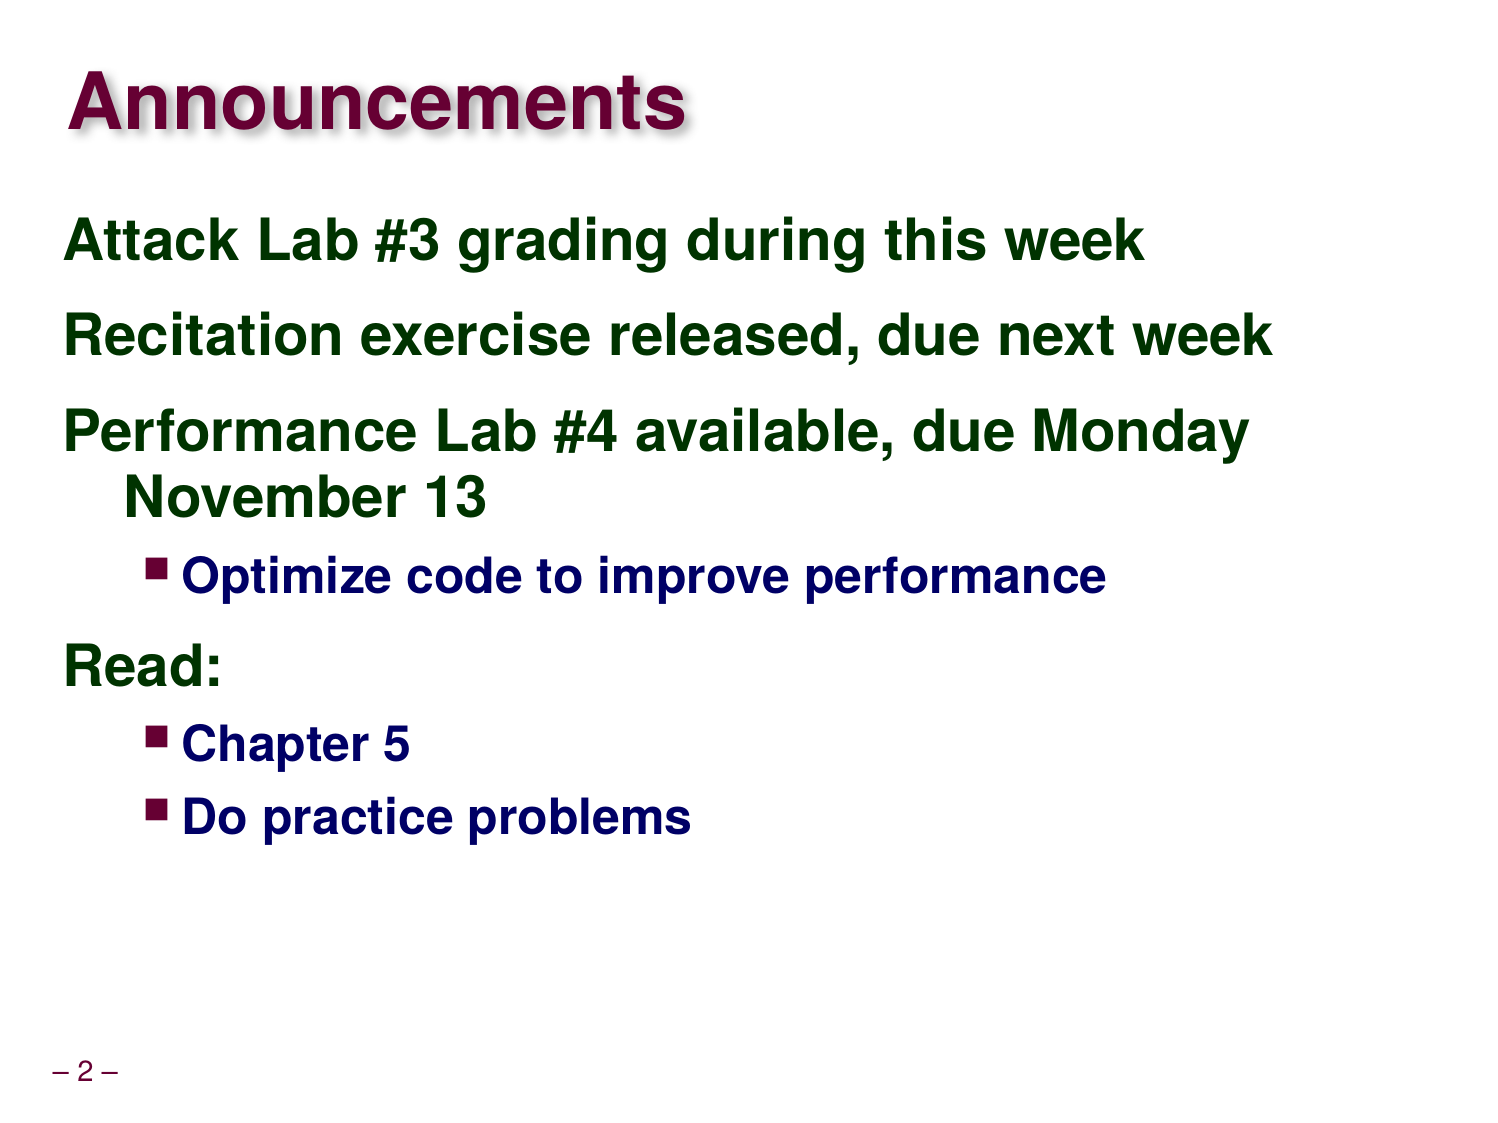

# Announcements
Attack Lab #3 grading during this week
Recitation exercise released, due next week
Performance Lab #4 available, due Monday November 13
Optimize code to improve performance
Read:
Chapter 5
Do practice problems